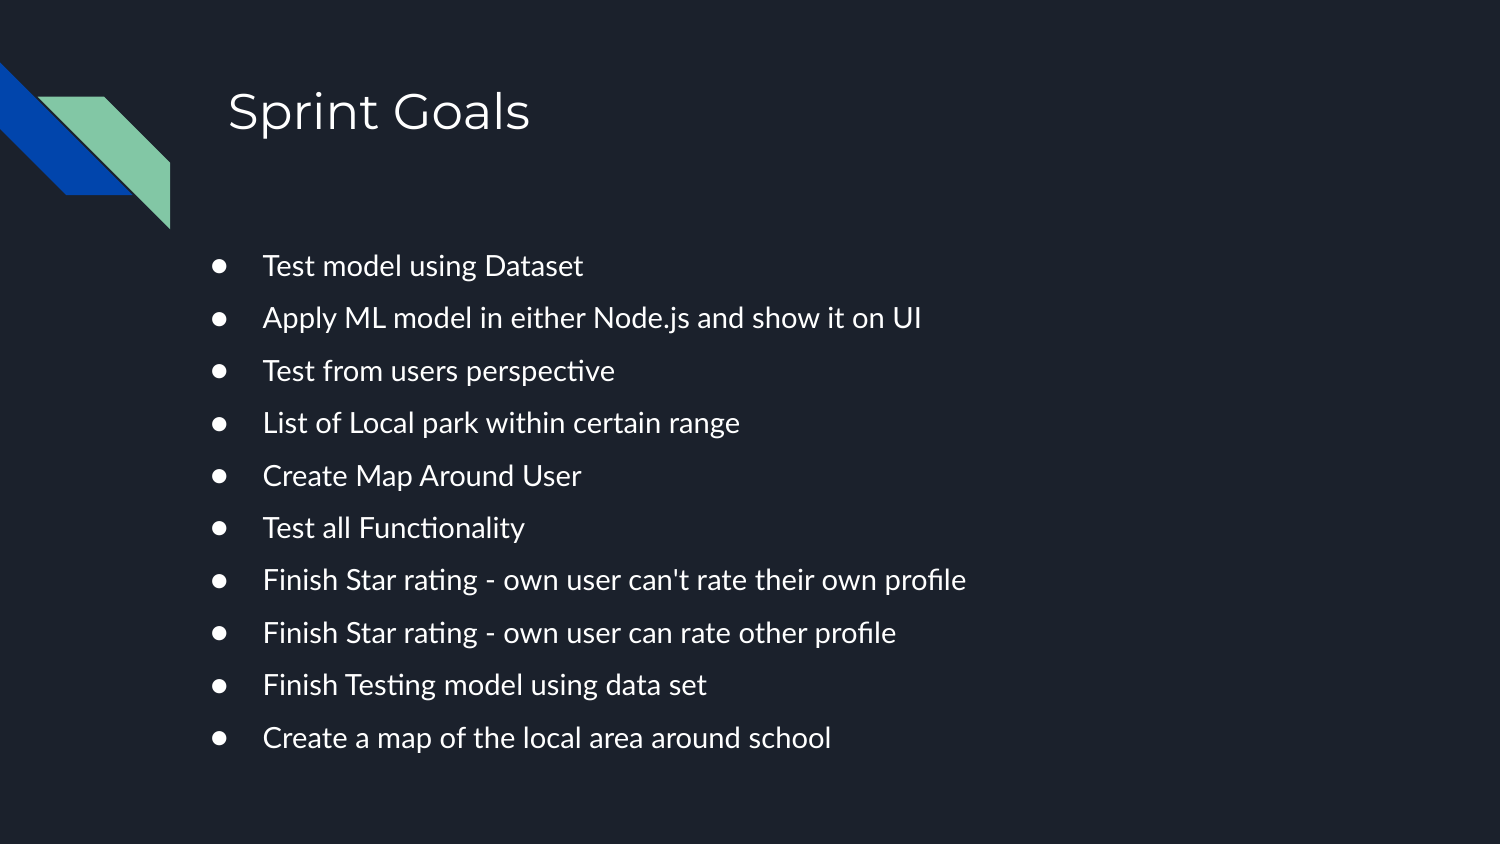

# Sprint Goals
Test model using Dataset
Apply ML model in either Node.js and show it on UI
Test from users perspective
List of Local park within certain range
Create Map Around User
Test all Functionality
Finish Star rating - own user can't rate their own profile
Finish Star rating - own user can rate other profile
Finish Testing model using data set
Create a map of the local area around school